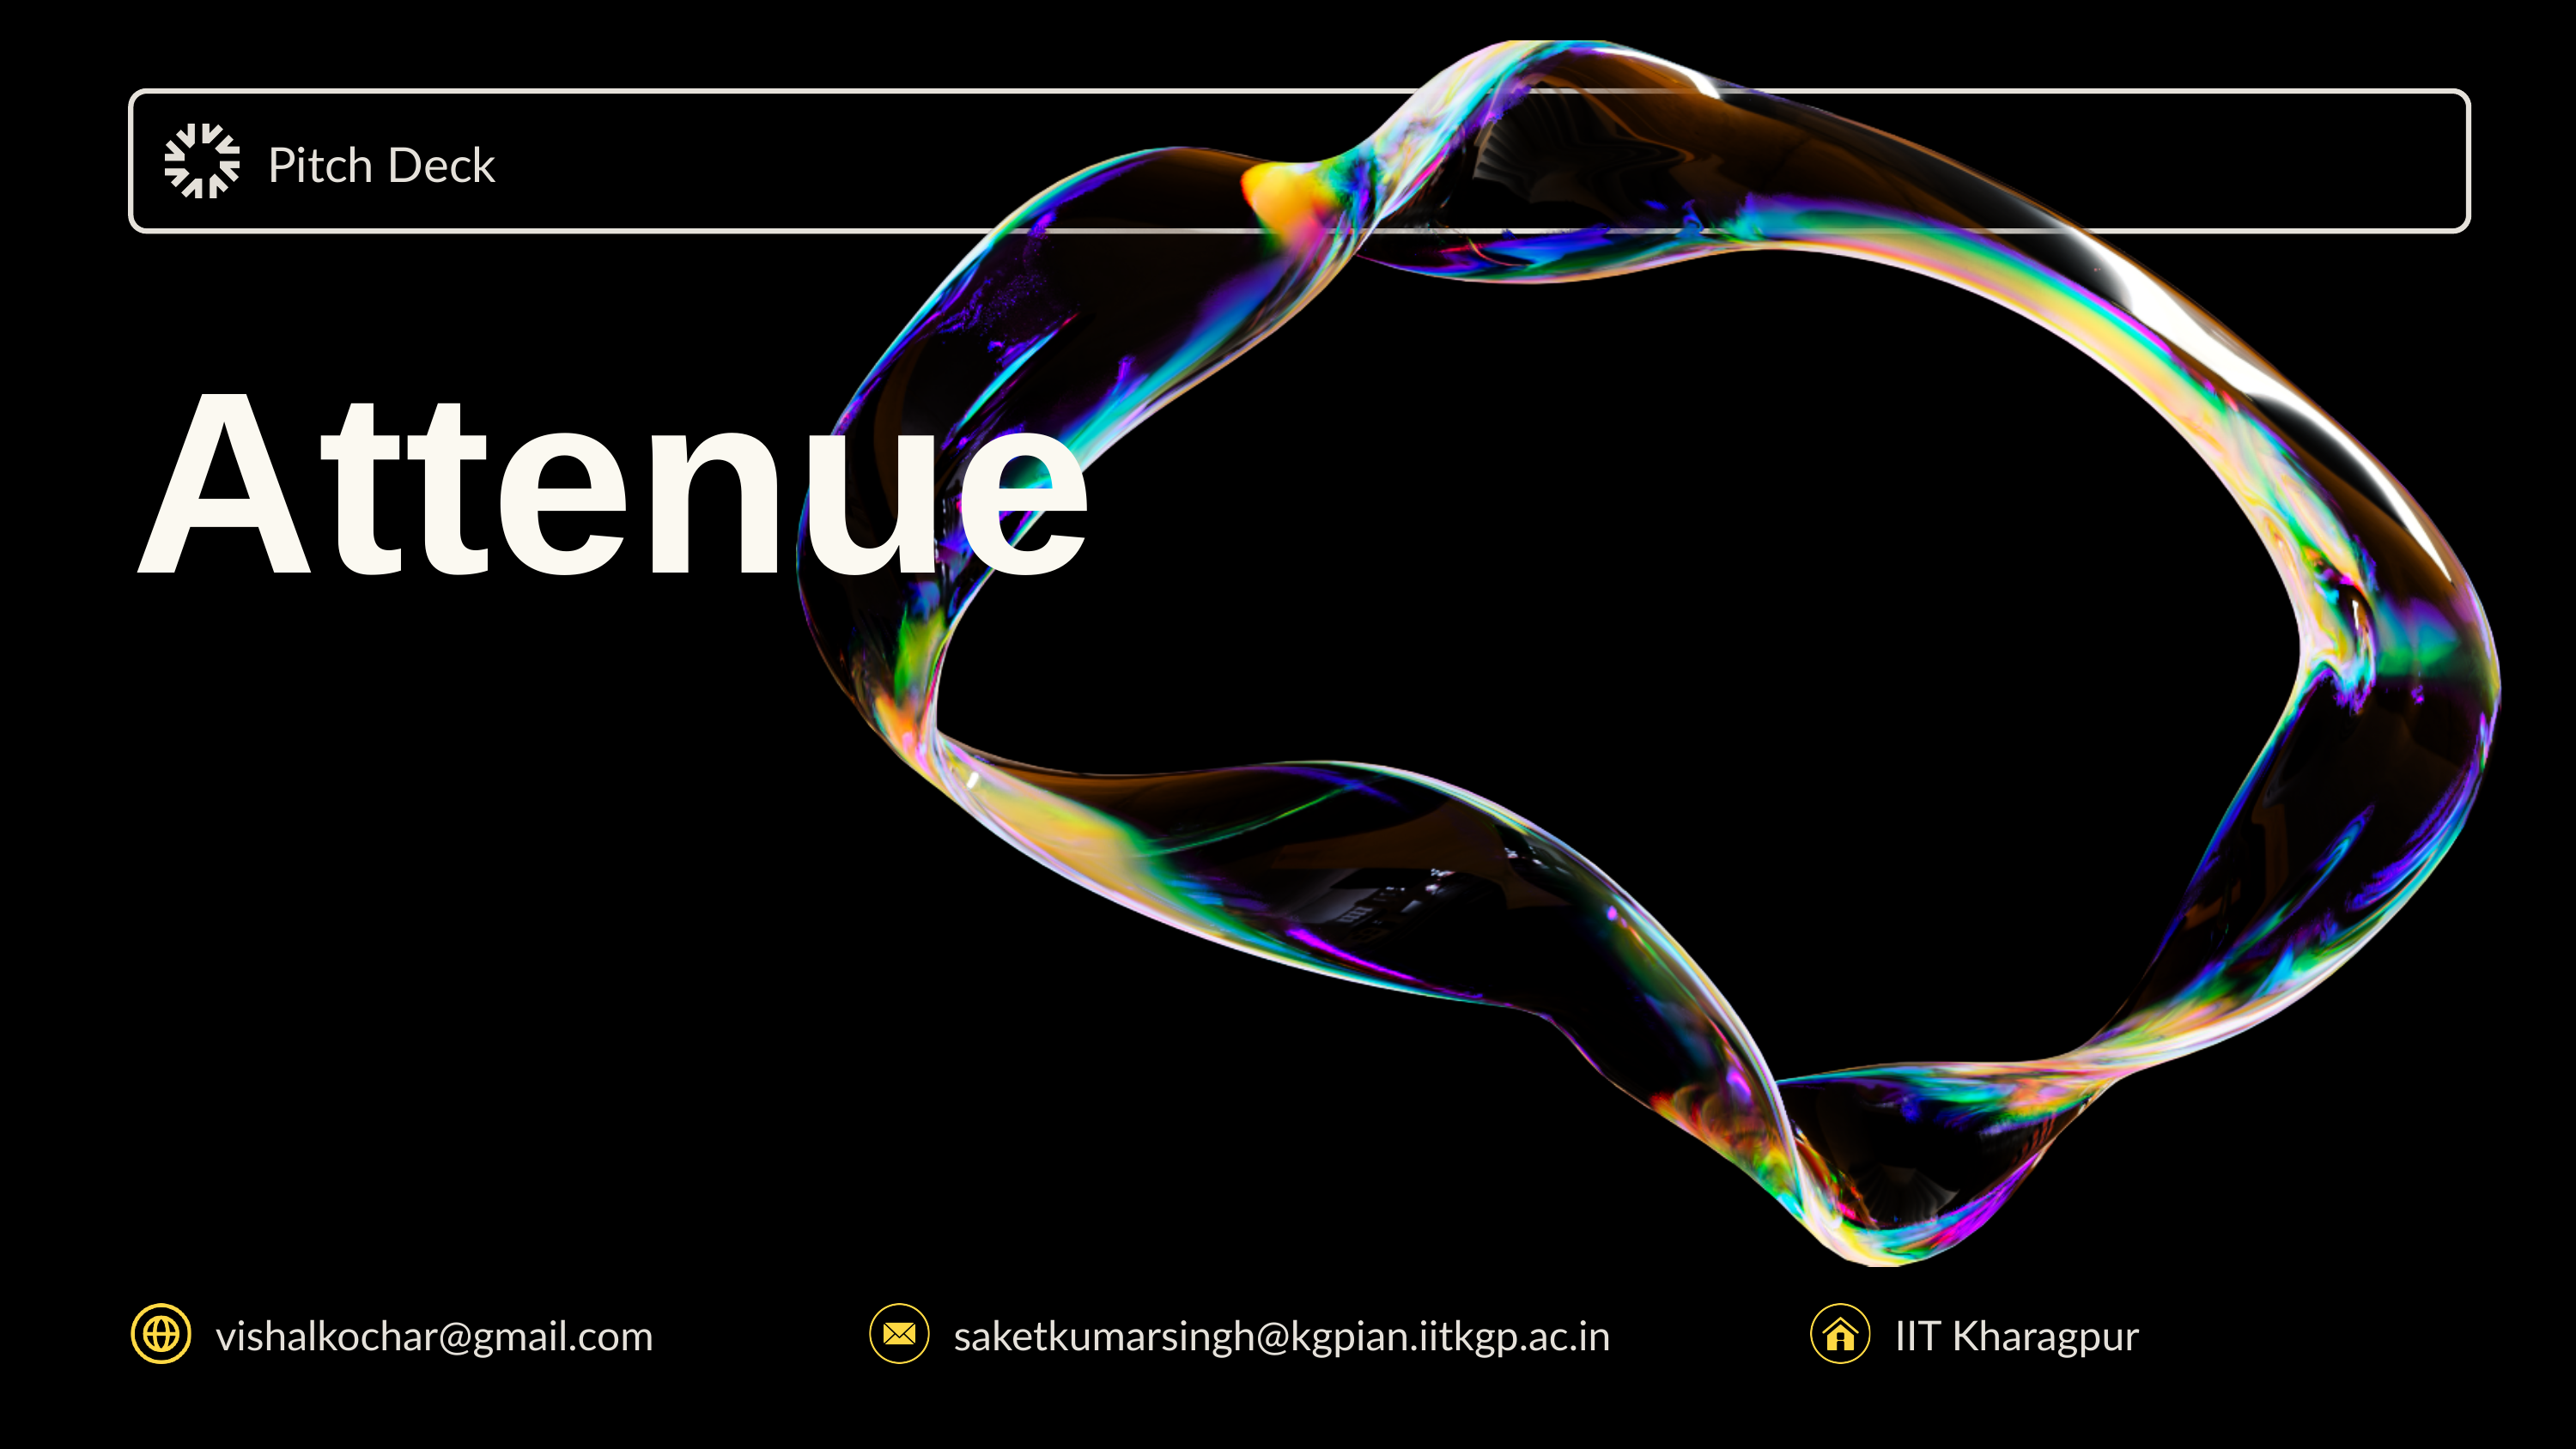

Pitch Deck
Attenue
vishalkochar@gmail.com
saketkumarsingh@kgpian.iitkgp.ac.in
IIT Kharagpur